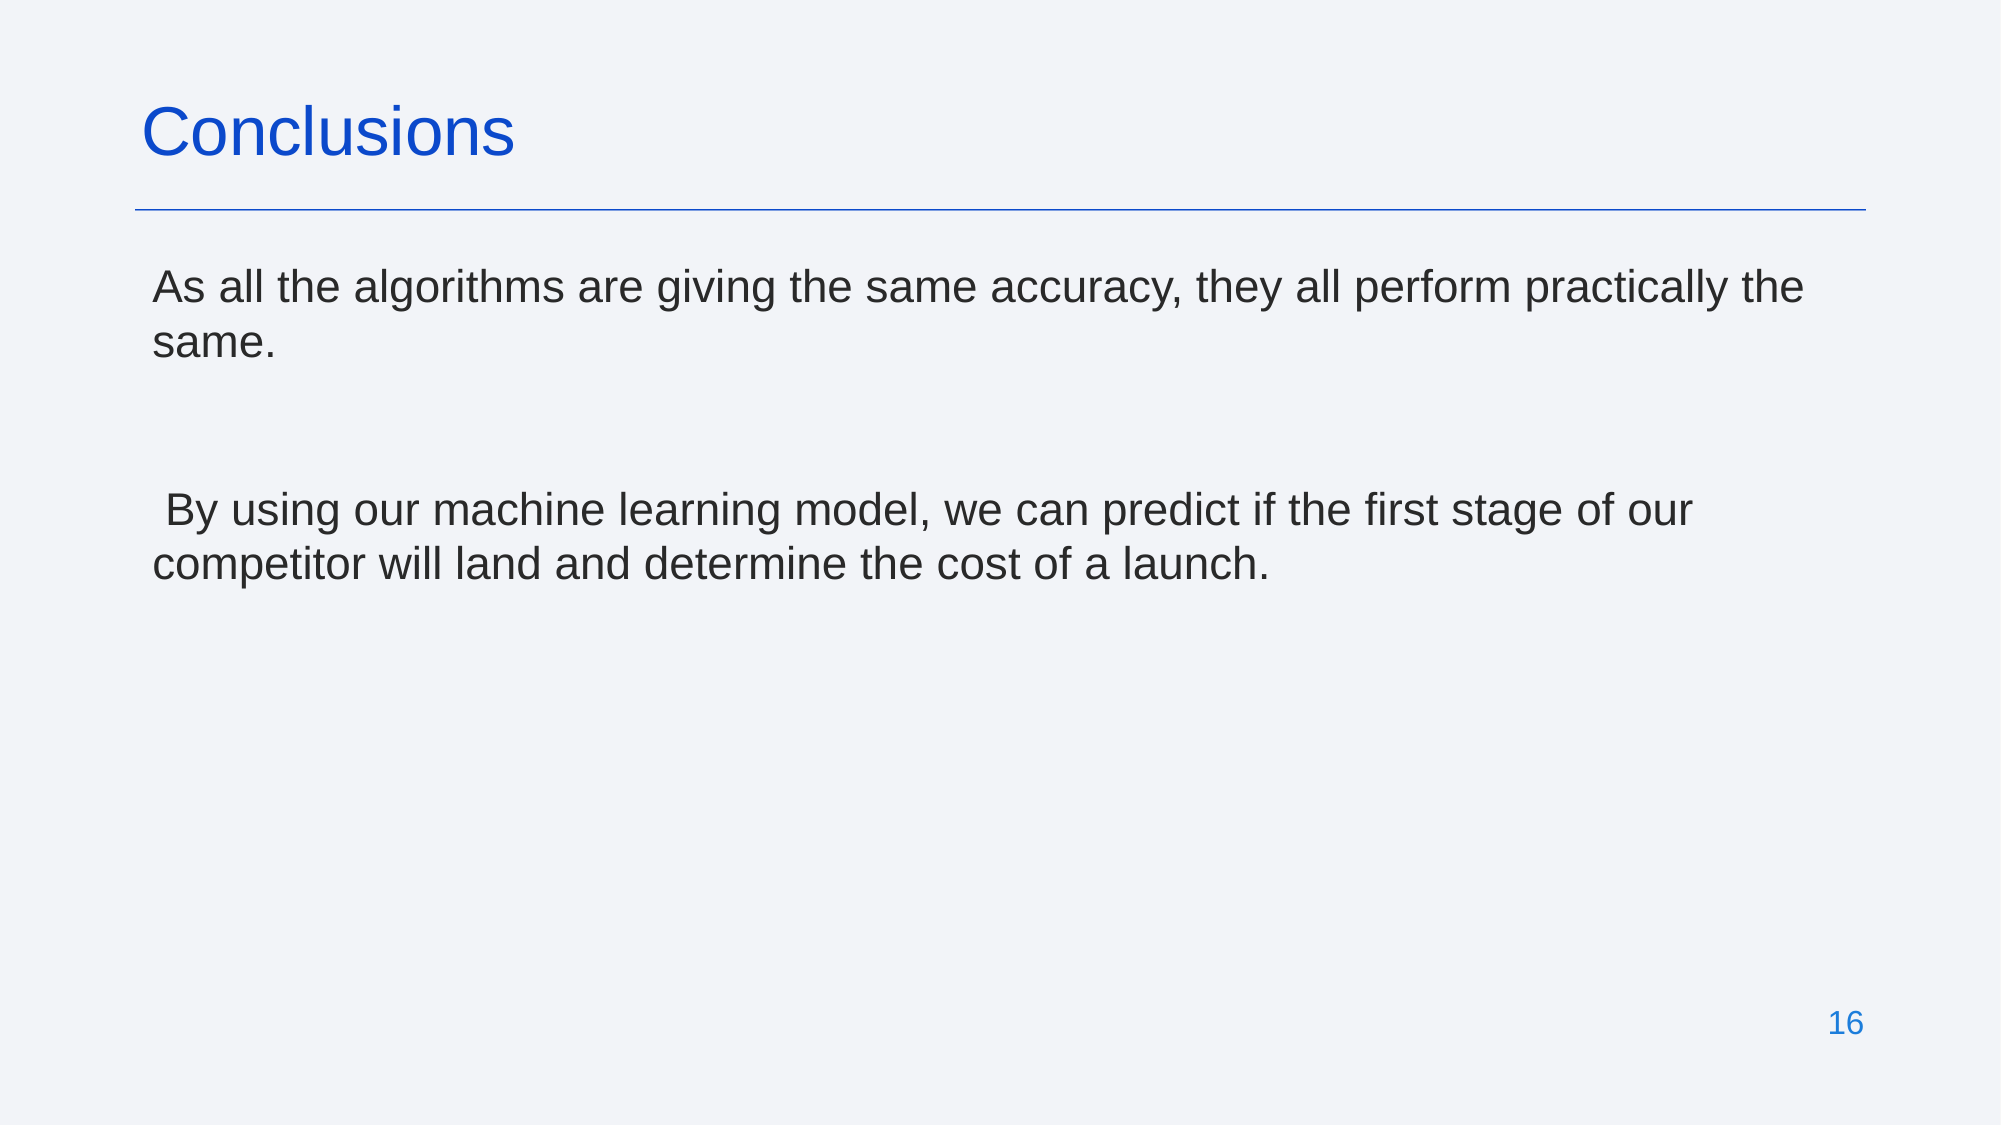

Conclusions
As all the algorithms are giving the same accuracy, they all perform practically the same.

 By using our machine learning model, we can predict if the first stage of our competitor will land and determine the cost of a launch.

16